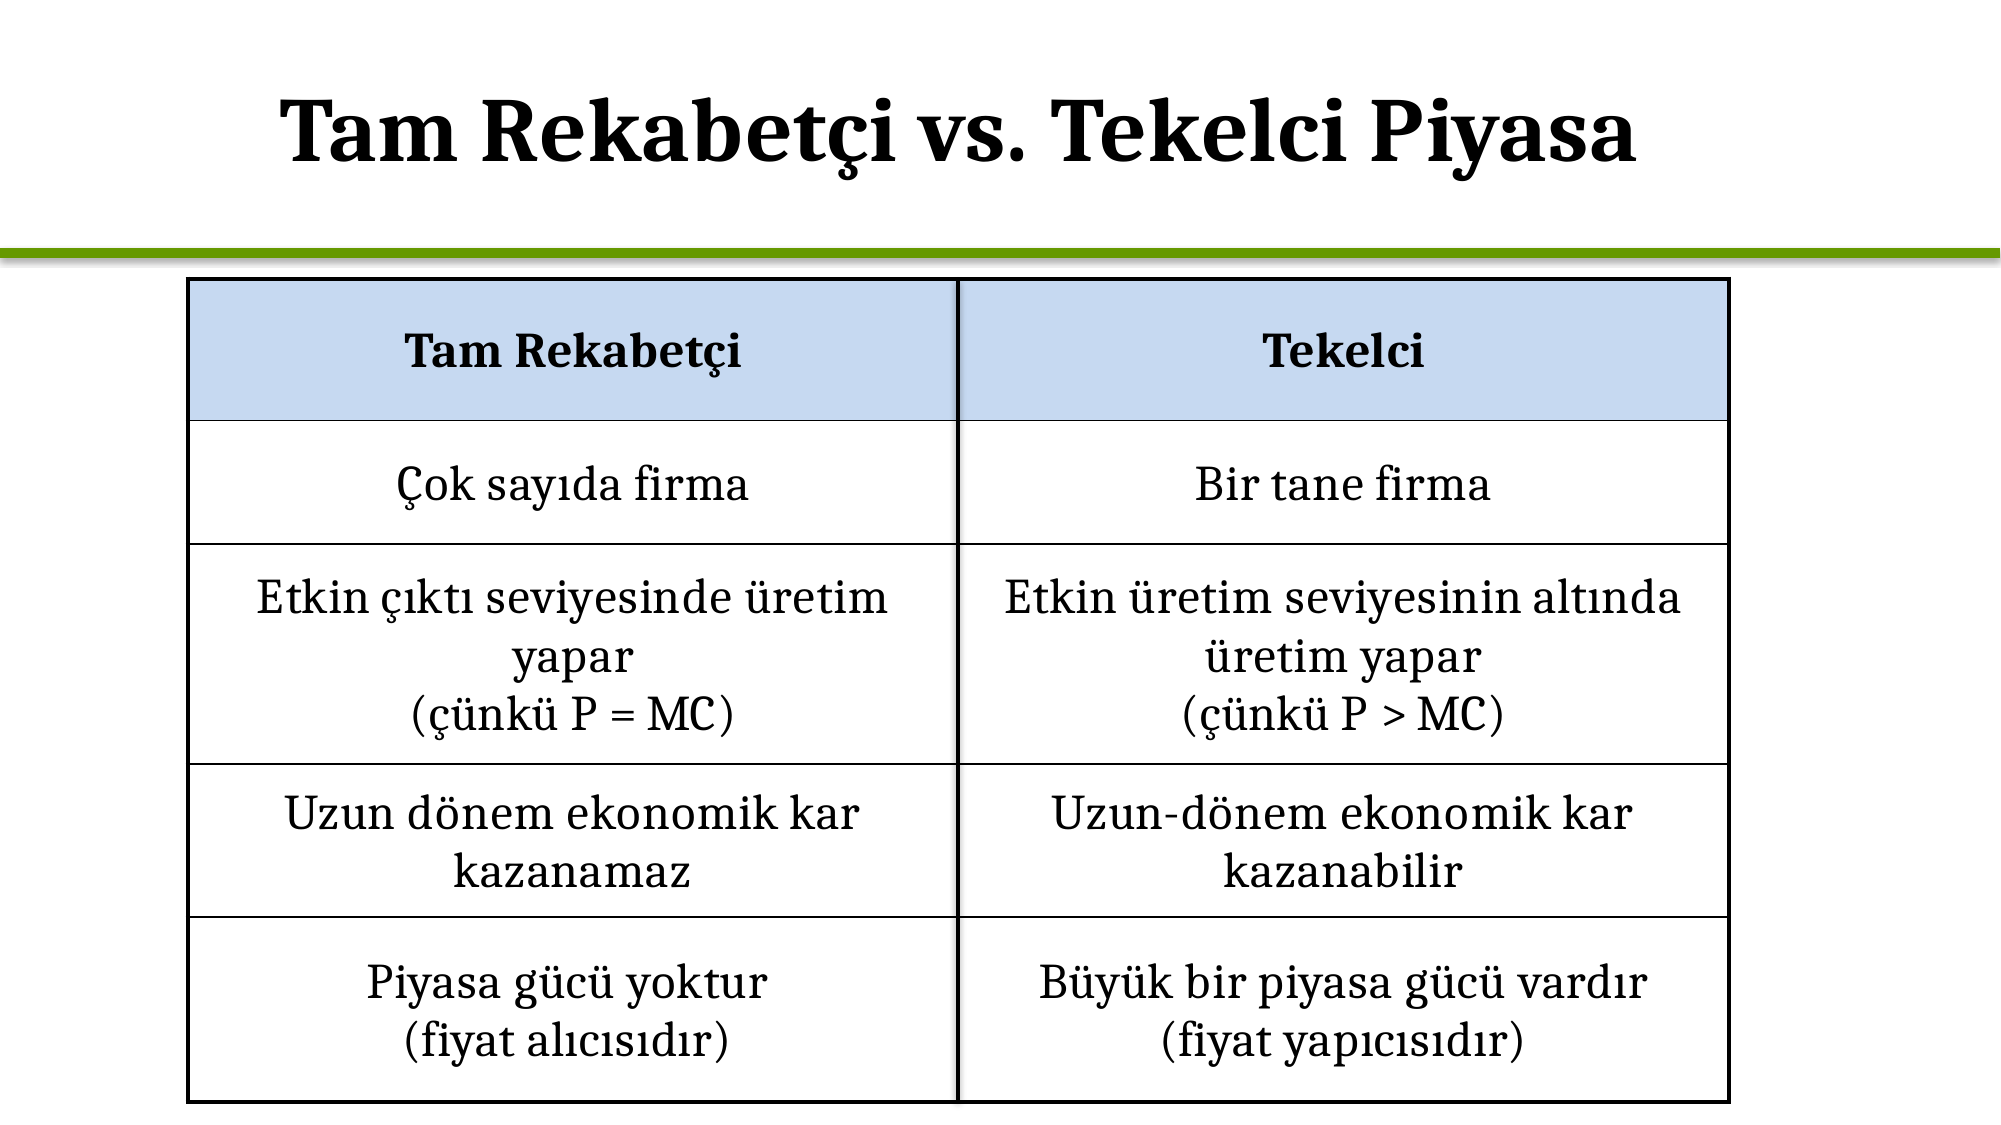

# Tam Rekabetçi vs. Tekelci Piyasa
| Tam Rekabetçi | Tekelci |
| --- | --- |
| Çok sayıda firma | Bir tane firma |
| Etkin çıktı seviyesinde üretim yapar (çünkü P = MC) | Etkin üretim seviyesinin altında üretim yapar (çünkü P > MC) |
| Uzun dönem ekonomik kar kazanamaz | Uzun-dönem ekonomik kar kazanabilir |
| Piyasa gücü yoktur (fiyat alıcısıdır) | Büyük bir piyasa gücü vardır (fiyat yapıcısıdır) |